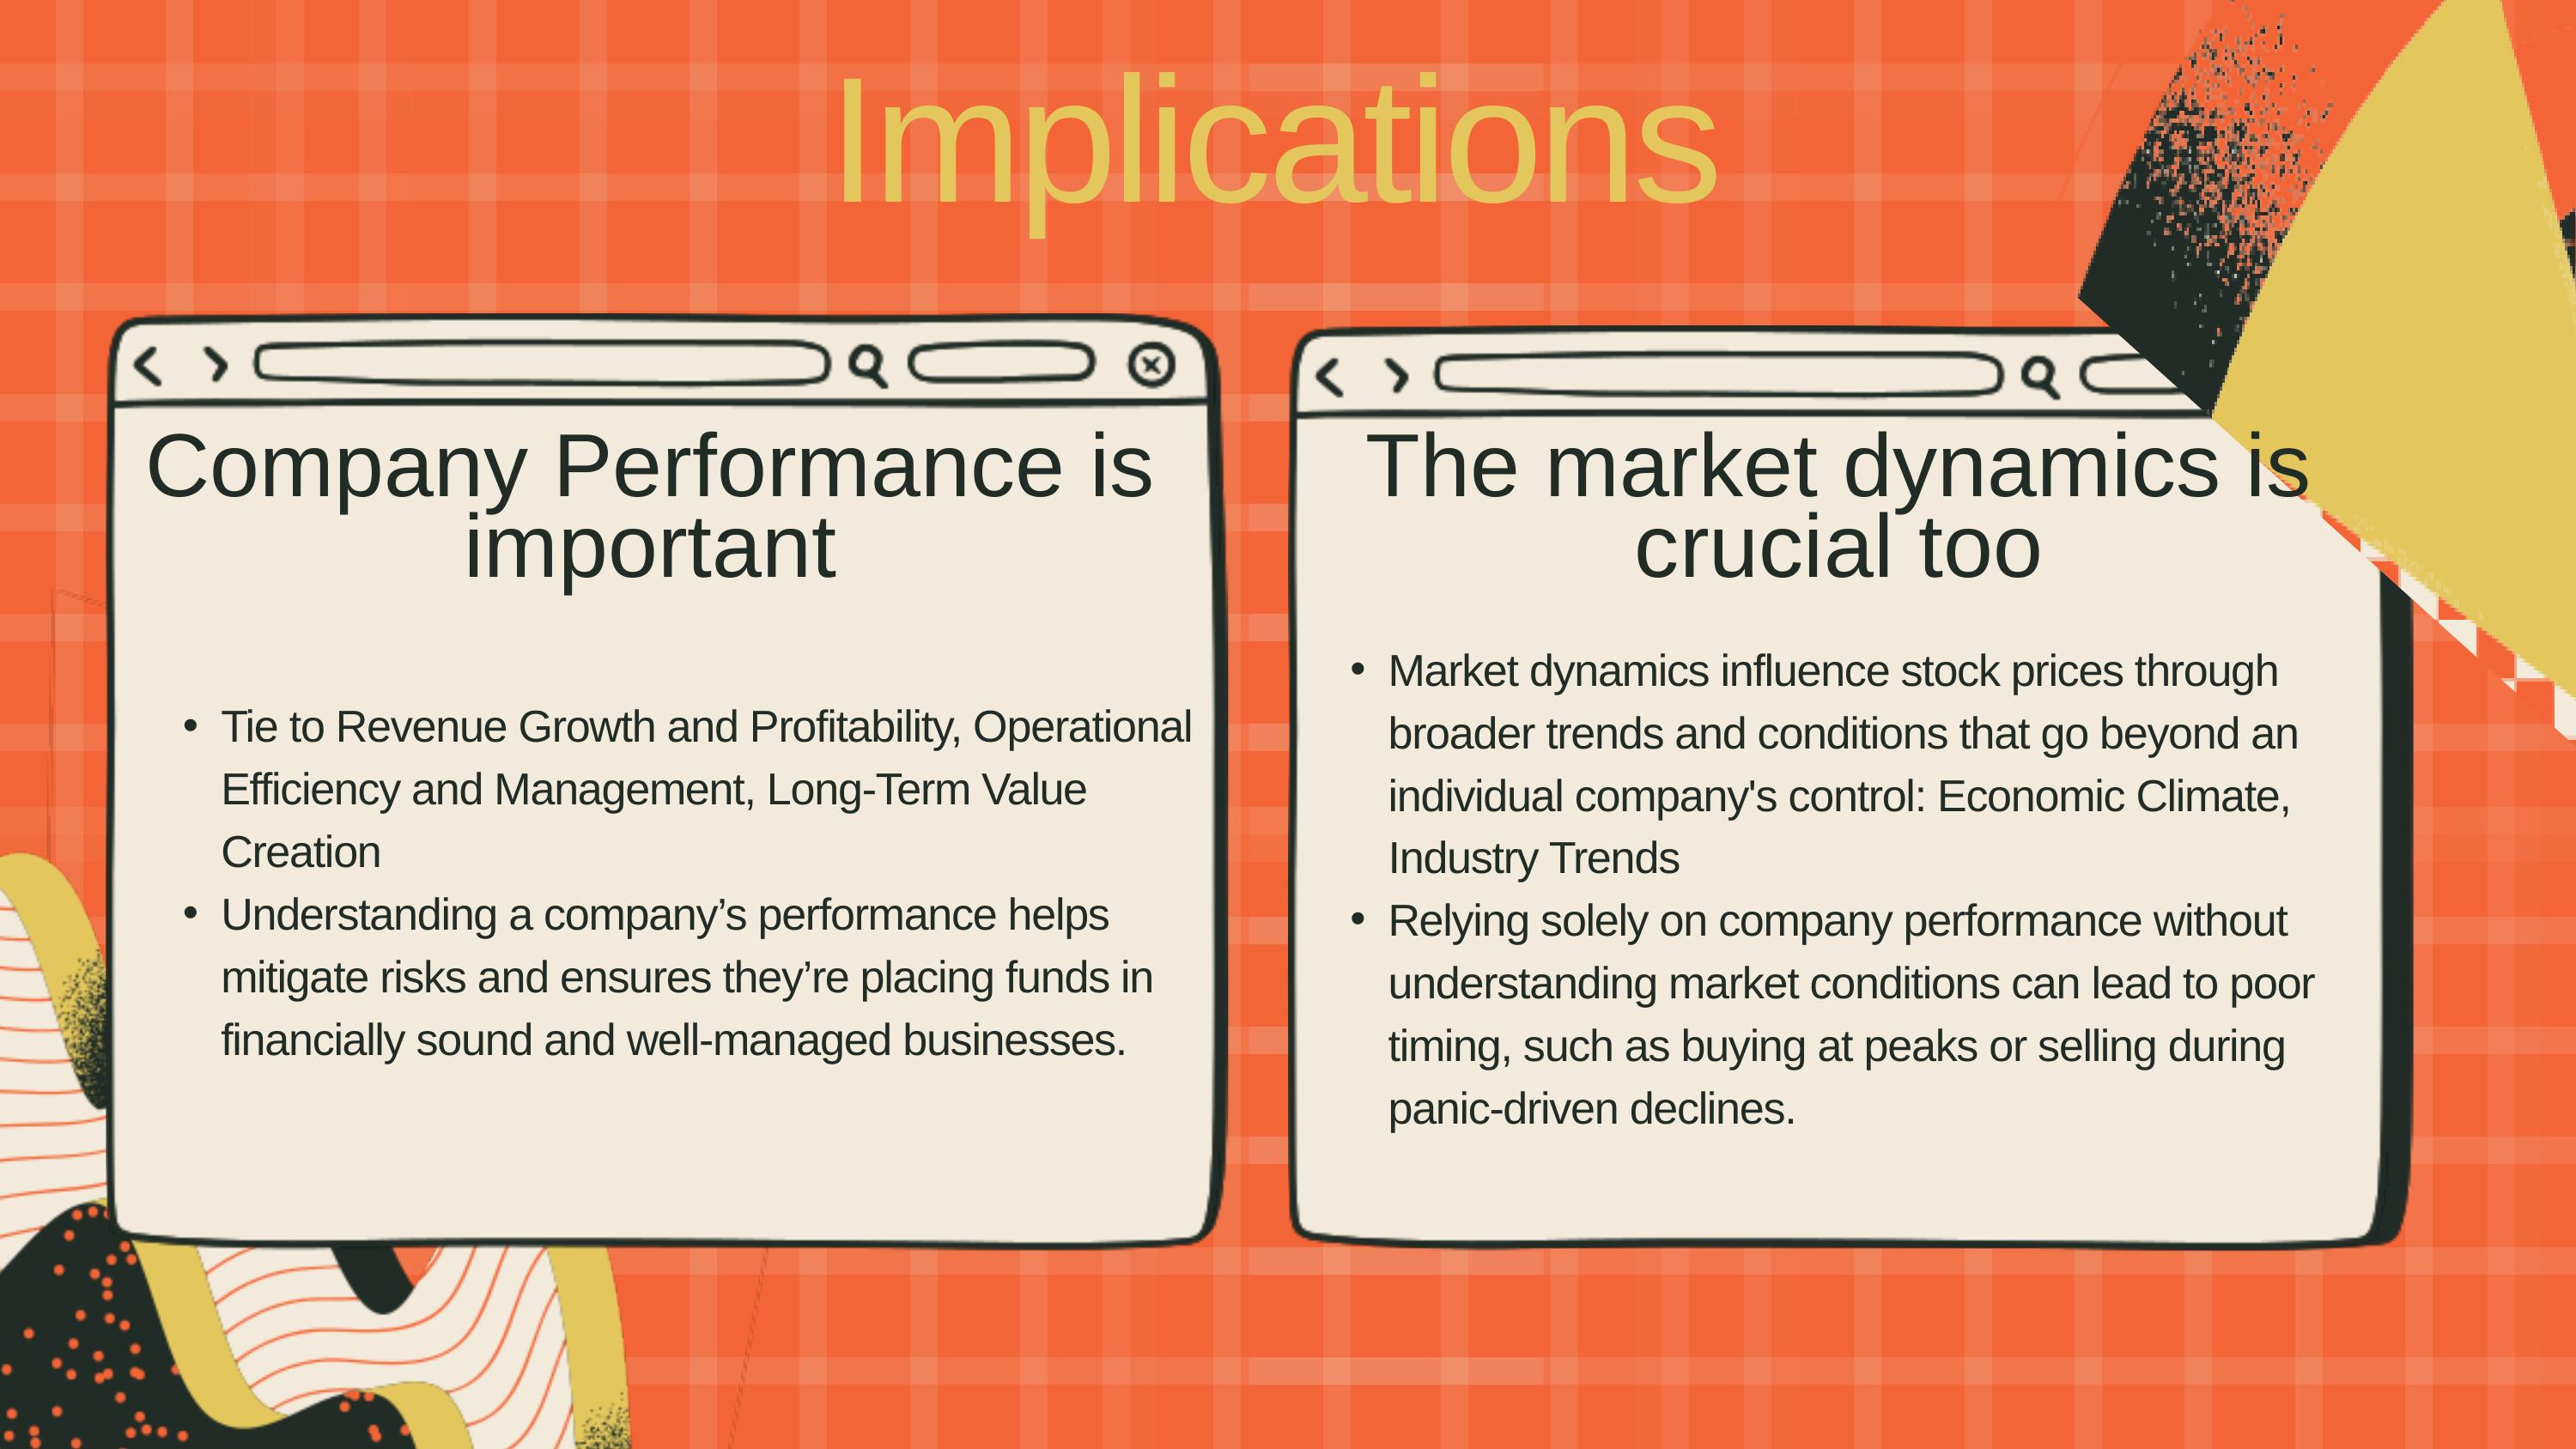

Implications

Company Performance is important
The market dynamics is crucial too

Market dynamics influence stock prices through broader trends and conditions that go beyond an individual company's control: Economic Climate, Industry Trends
Relying solely on company performance without understanding market conditions can lead to poor timing, such as buying at peaks or selling during panic-driven declines.
Tie to Revenue Growth and Profitability, Operational Efficiency and Management, Long-Term Value Creation
Understanding a company’s performance helps mitigate risks and ensures they’re placing funds in financially sound and well-managed businesses.